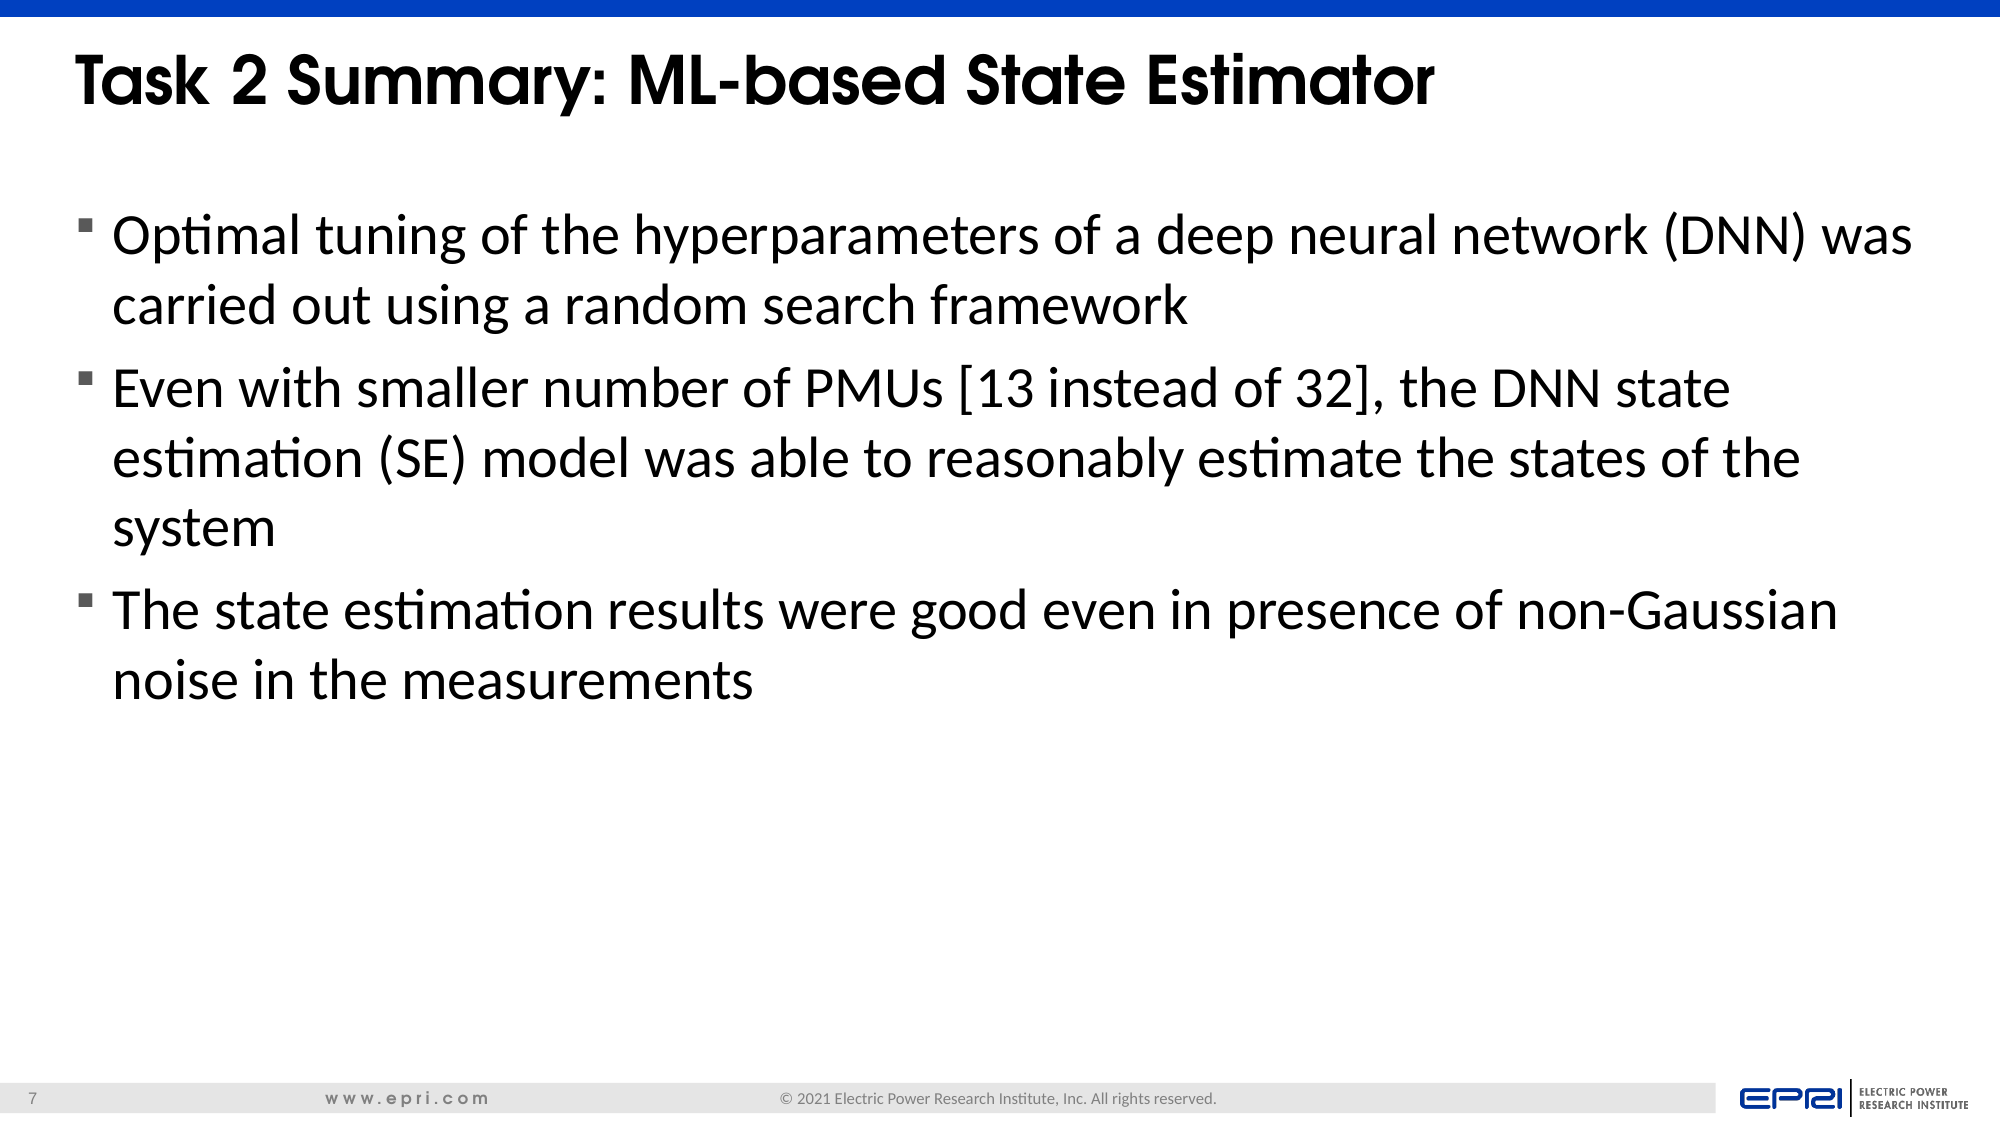

# Task 2 Summary: ML-based State Estimator

Optimal tuning of the hyperparameters of a deep neural network (DNN) was carried out using a random search framework
Even with smaller number of PMUs [13 instead of 32], the DNN state estimation (SE) model was able to reasonably estimate the states of the system
The state estimation results were good even in presence of non-Gaussian noise in the measurements